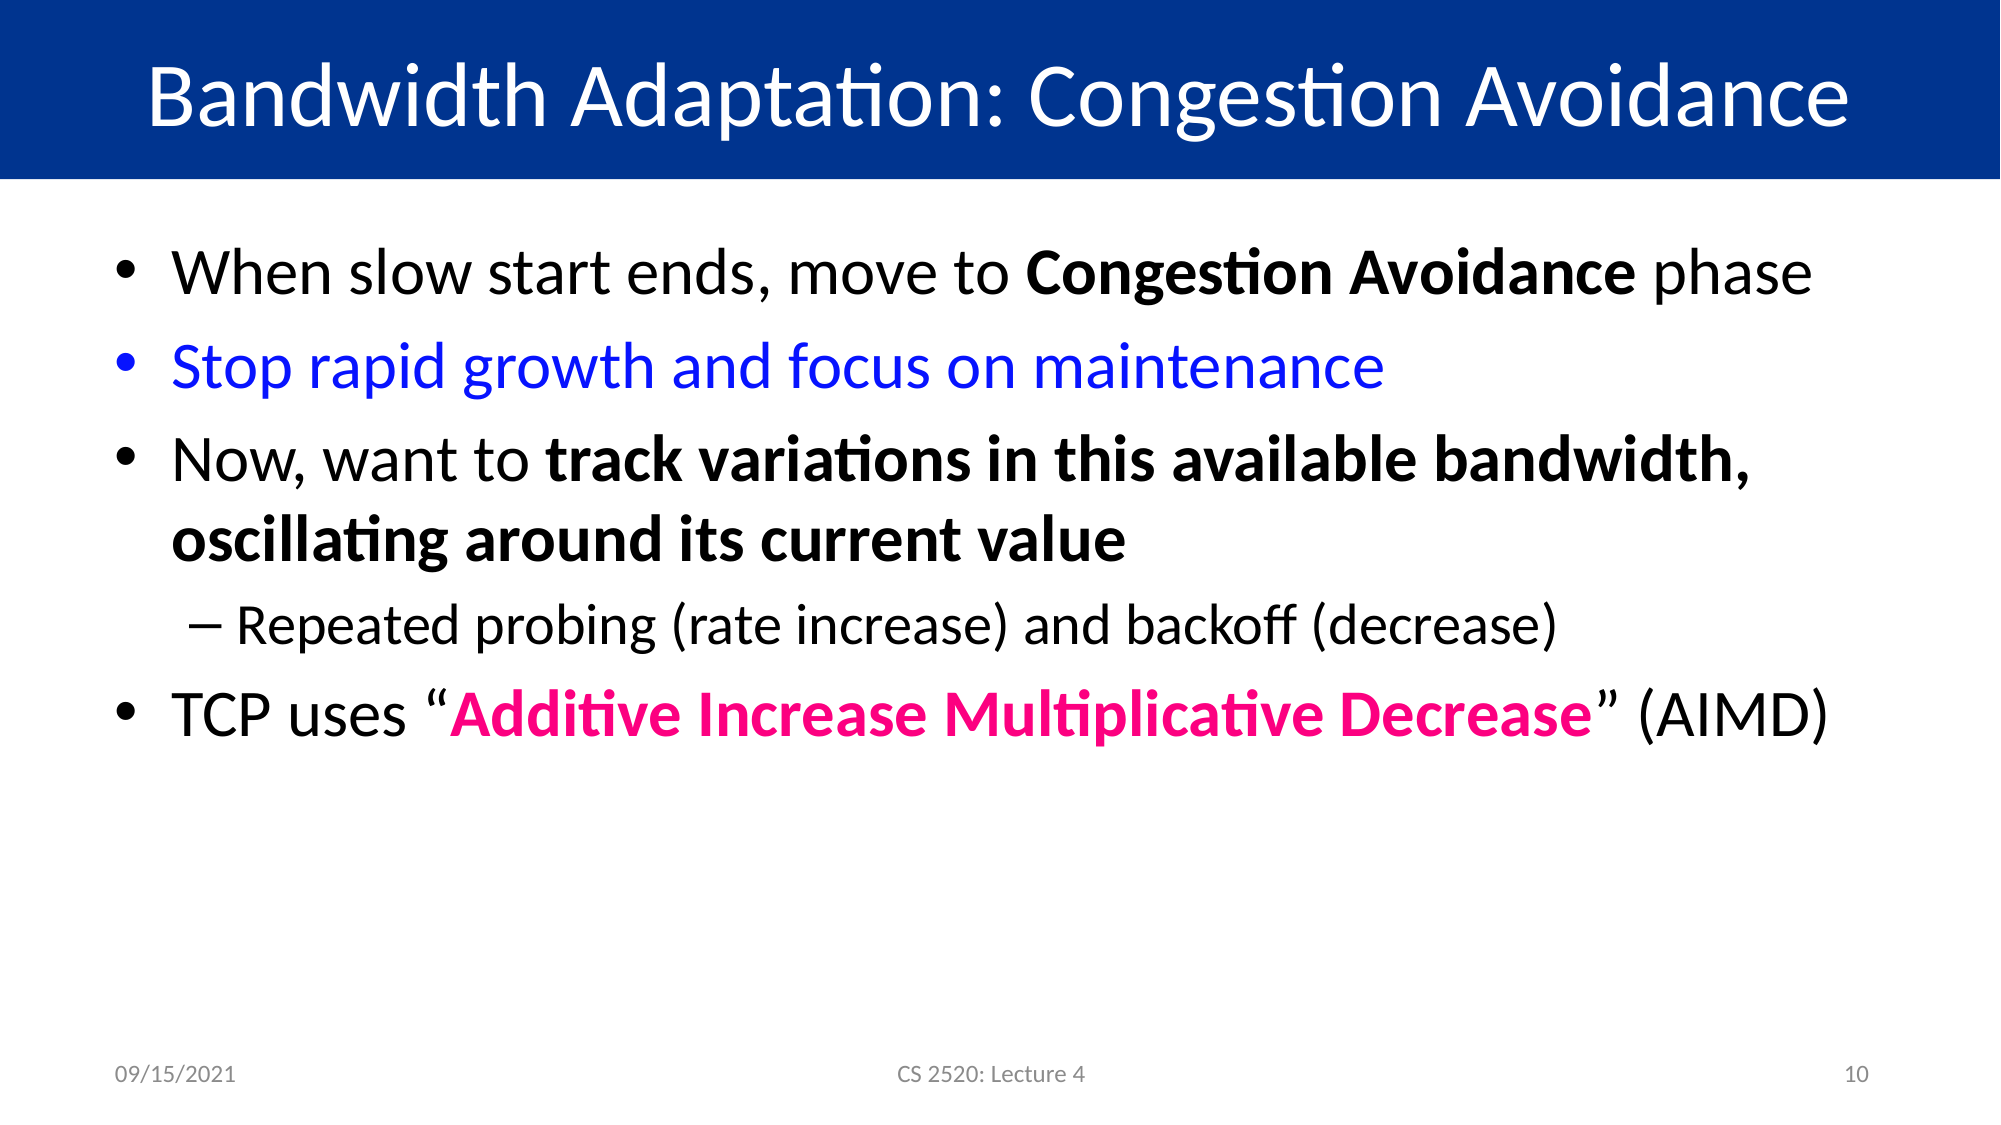

# Bandwidth Adaptation: Congestion Avoidance
When slow start ends, move to Congestion Avoidance phase
Stop rapid growth and focus on maintenance
Now, want to track variations in this available bandwidth, oscillating around its current value
Repeated probing (rate increase) and backoff (decrease)
TCP uses “Additive Increase Multiplicative Decrease” (AIMD)

09/15/2021
CS 2520: Lecture 4
10